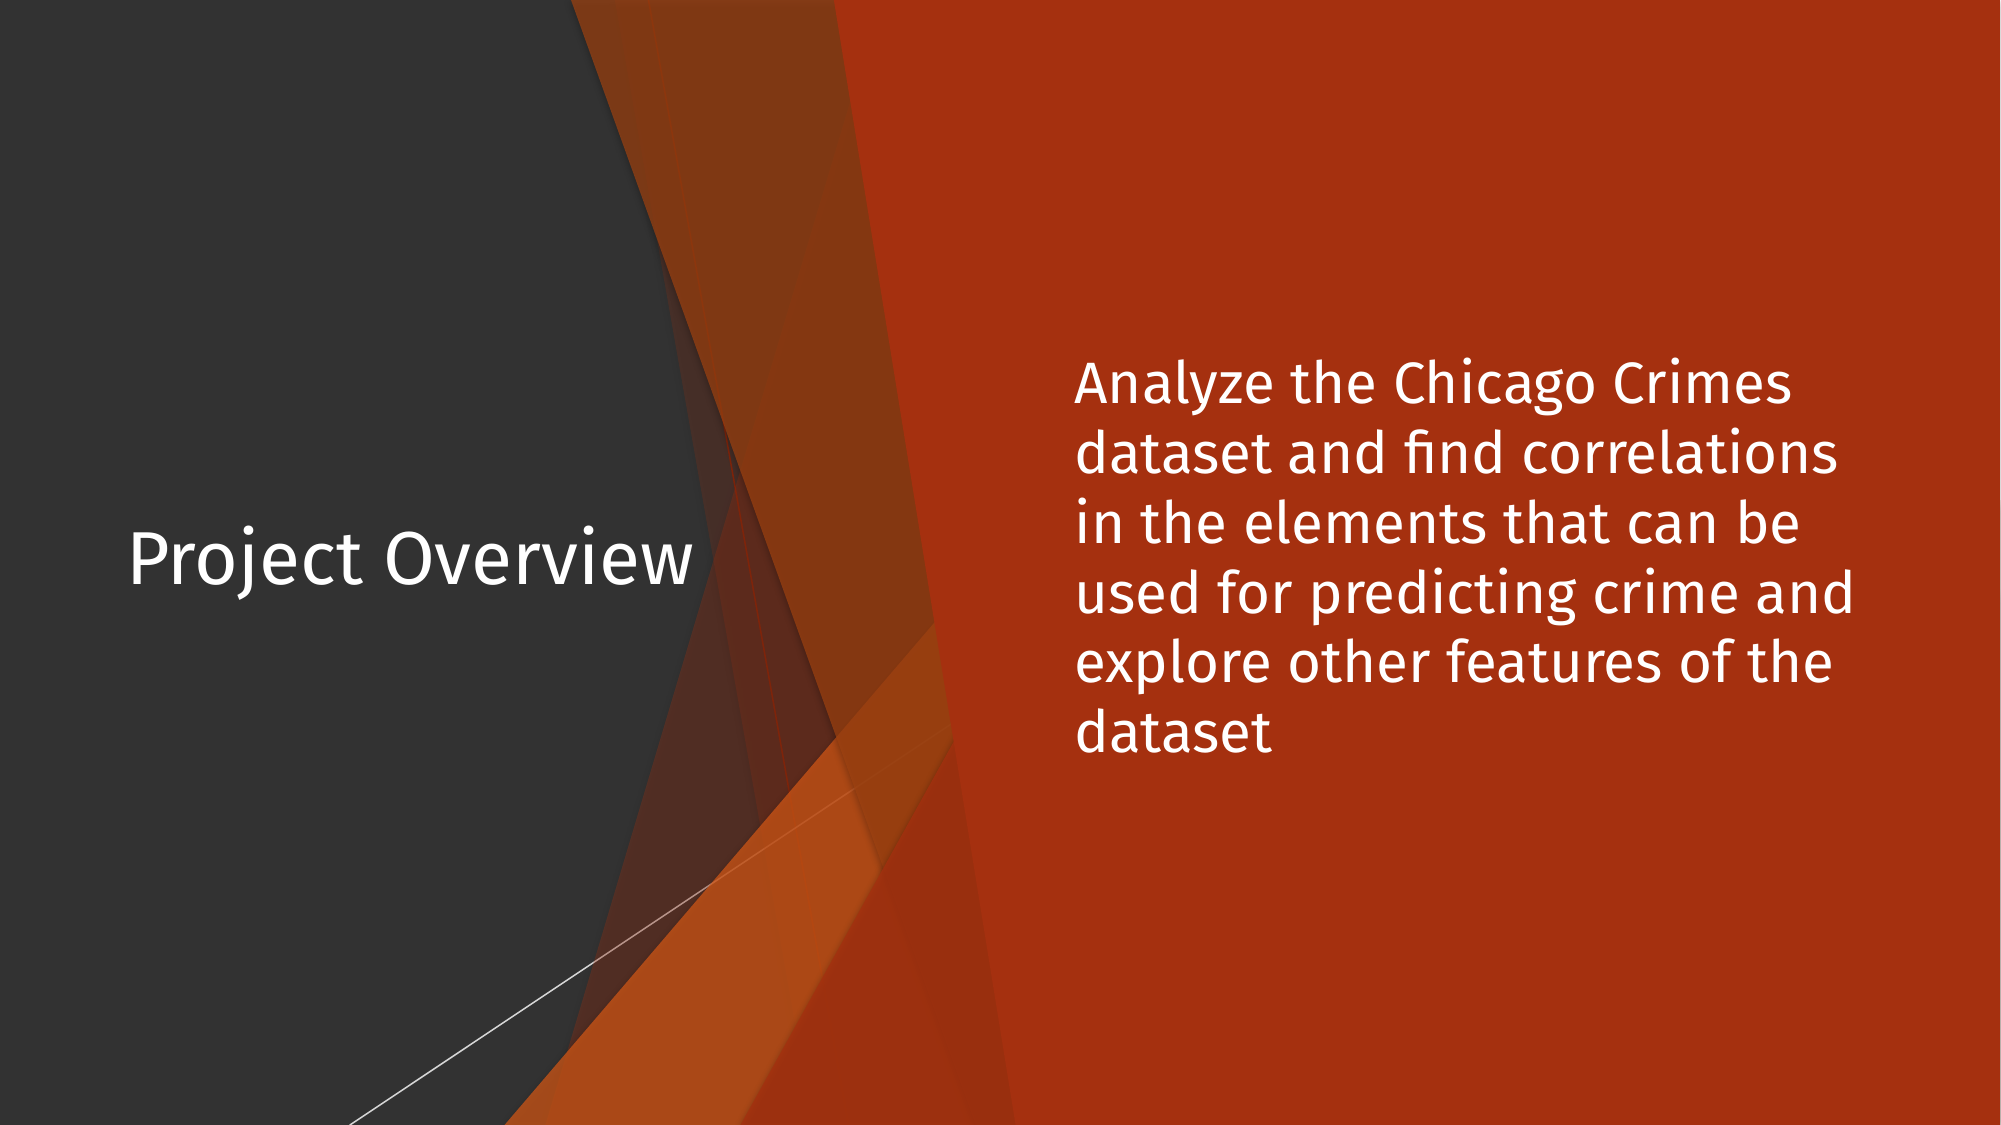

# Project Overview
Analyze the Chicago Crimes dataset and find correlations in the elements that can be used for predicting crime and explore other features of the dataset